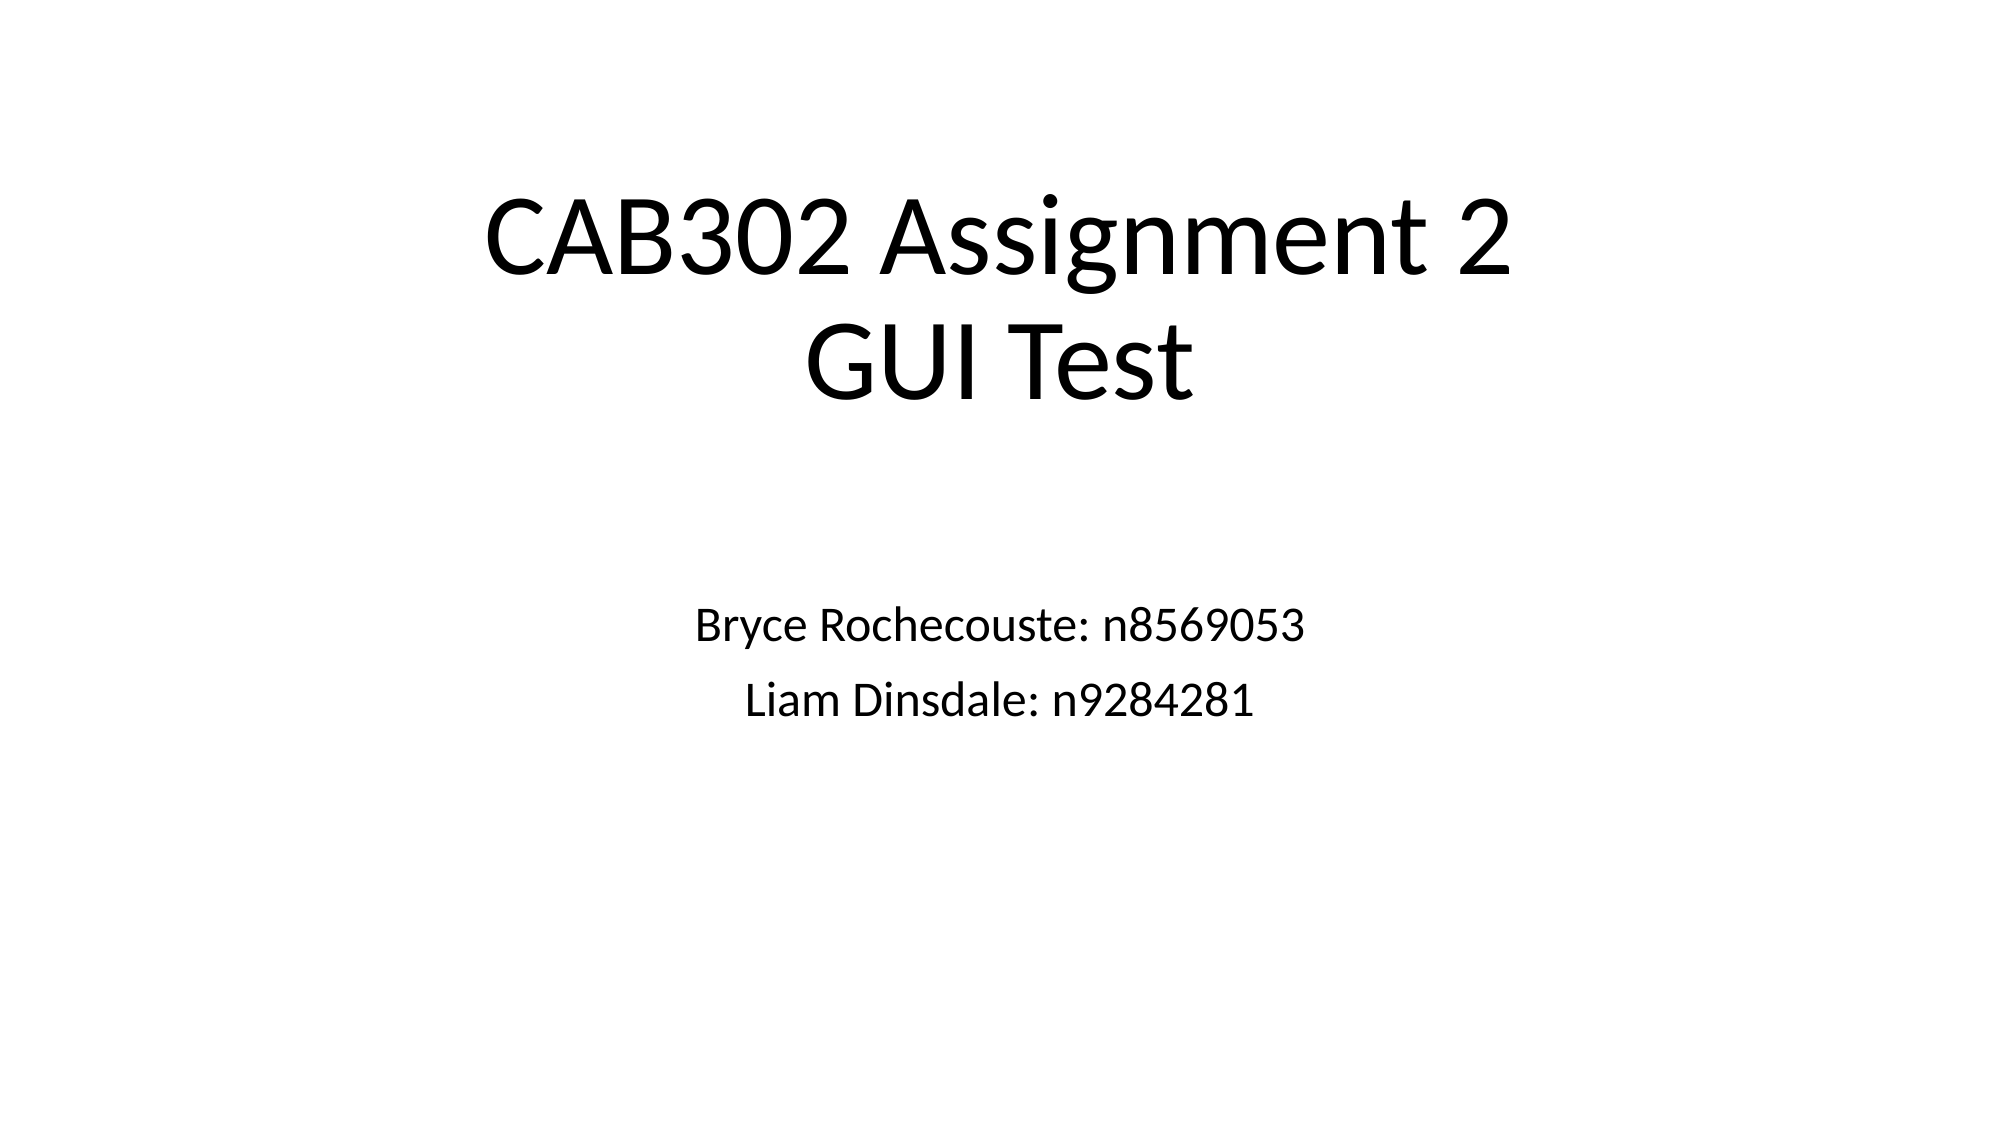

# CAB302 Assignment 2 GUI Test
Bryce Rochecouste: n8569053
Liam Dinsdale: n9284281